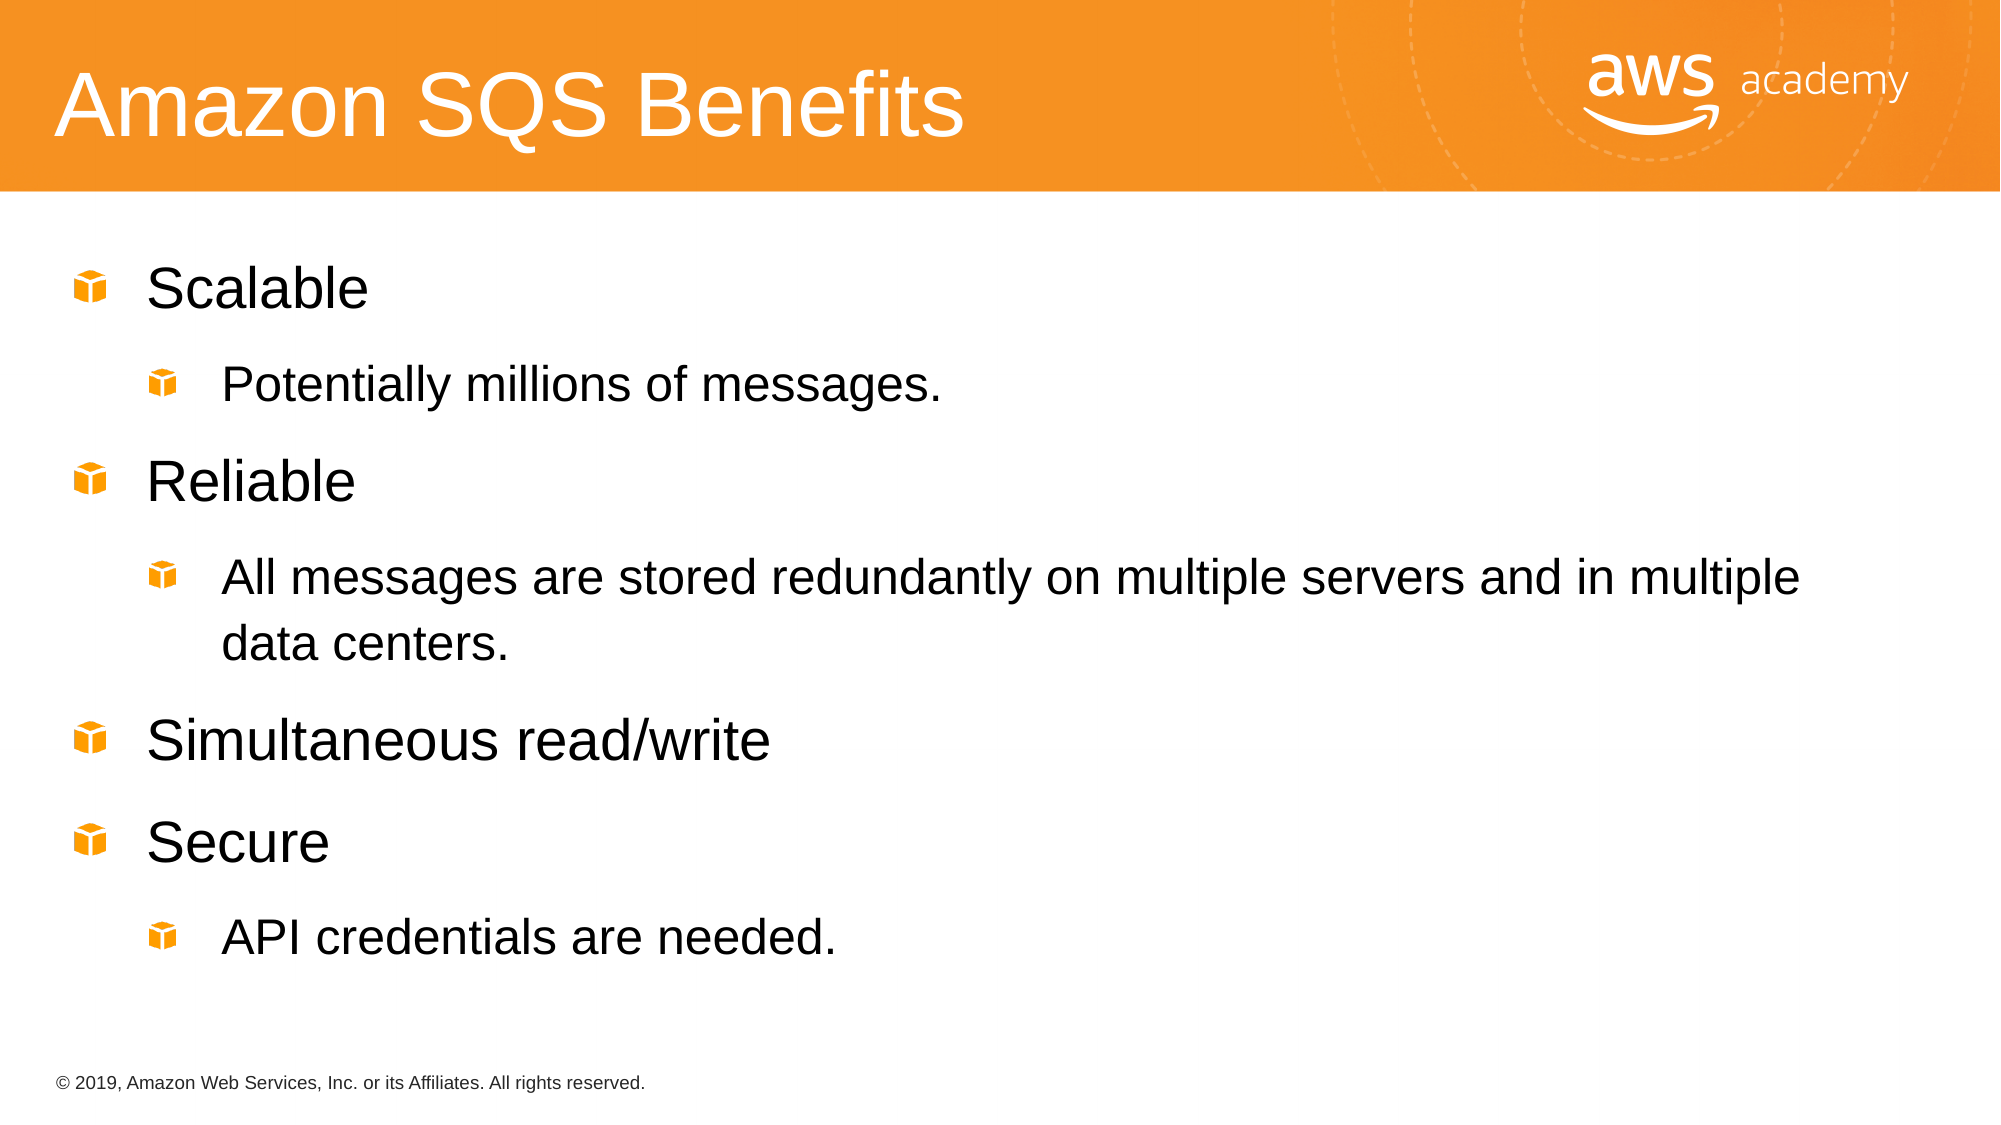

# Amazon SQS Benefits
Scalable
Potentially millions of messages.
Reliable
All messages are stored redundantly on multiple servers and in multiple data centers.
Simultaneous read/write
Secure
API credentials are needed.